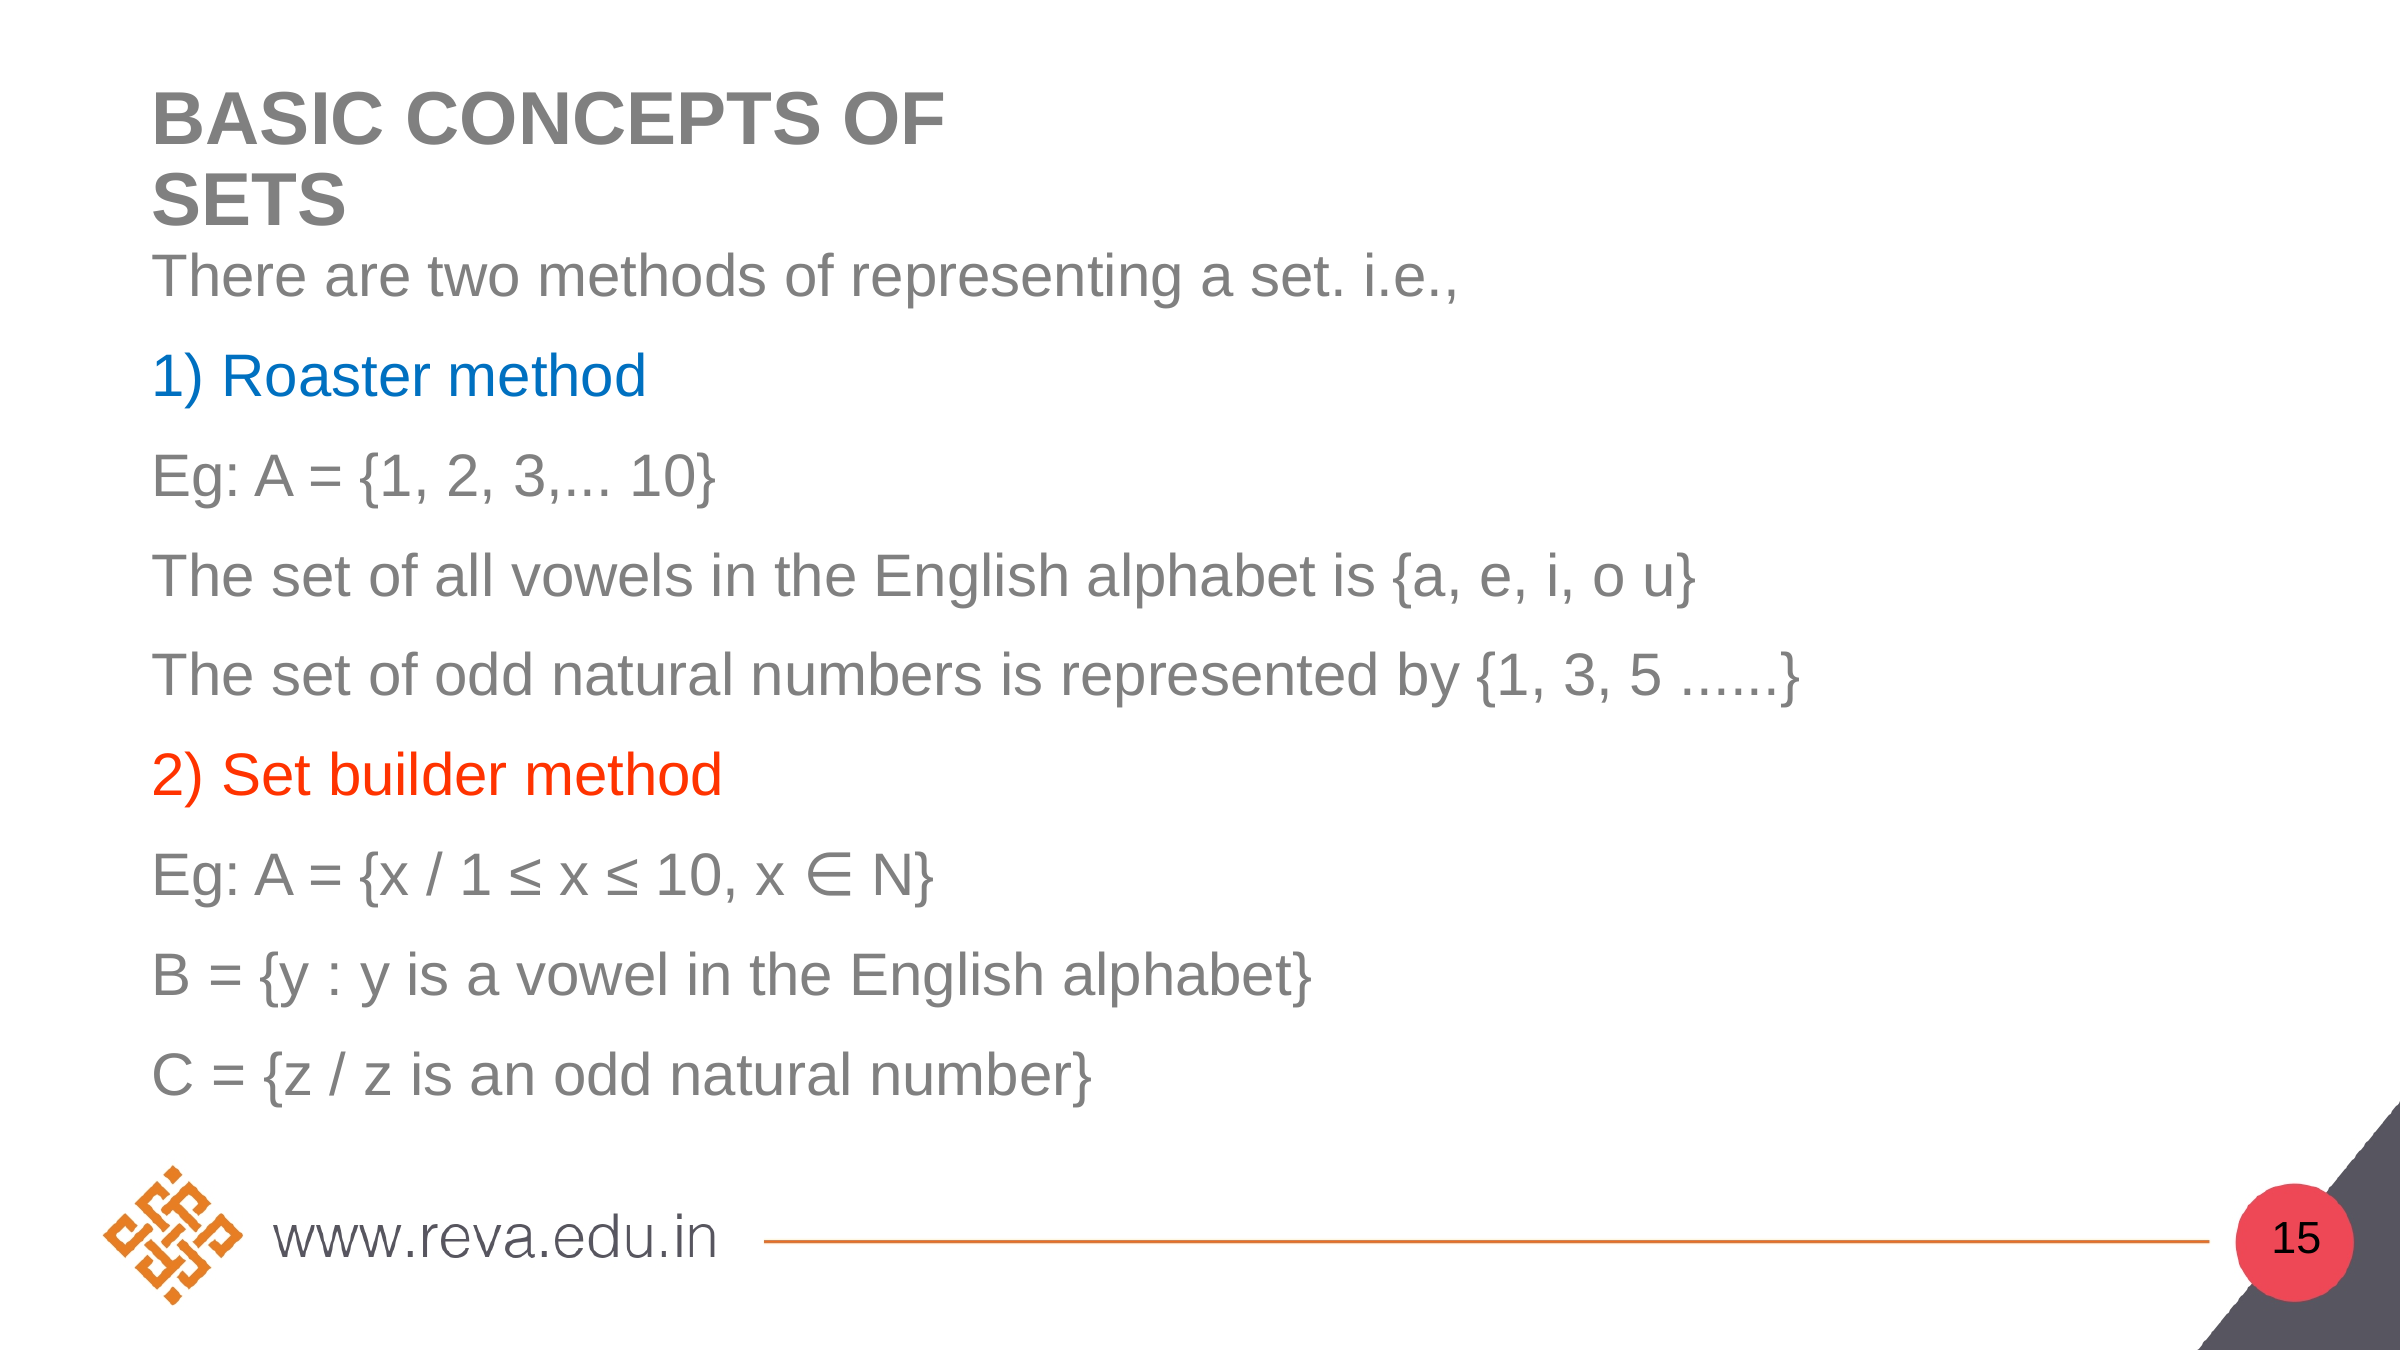

# Basic concepts of sets
There are two methods of representing a set. i.e.,
1) Roaster method
Eg: A = {1, 2, 3,... 10}
The set of all vowels in the English alphabet is {a, e, i, o u}
The set of odd natural numbers is represented by {1, 3, 5 ......}
2) Set builder method
Eg: A = {x / 1 ≤ x ≤ 10, x ∈ N}
B = {y : y is a vowel in the English alphabet}
C = {z / z is an odd natural number}

15